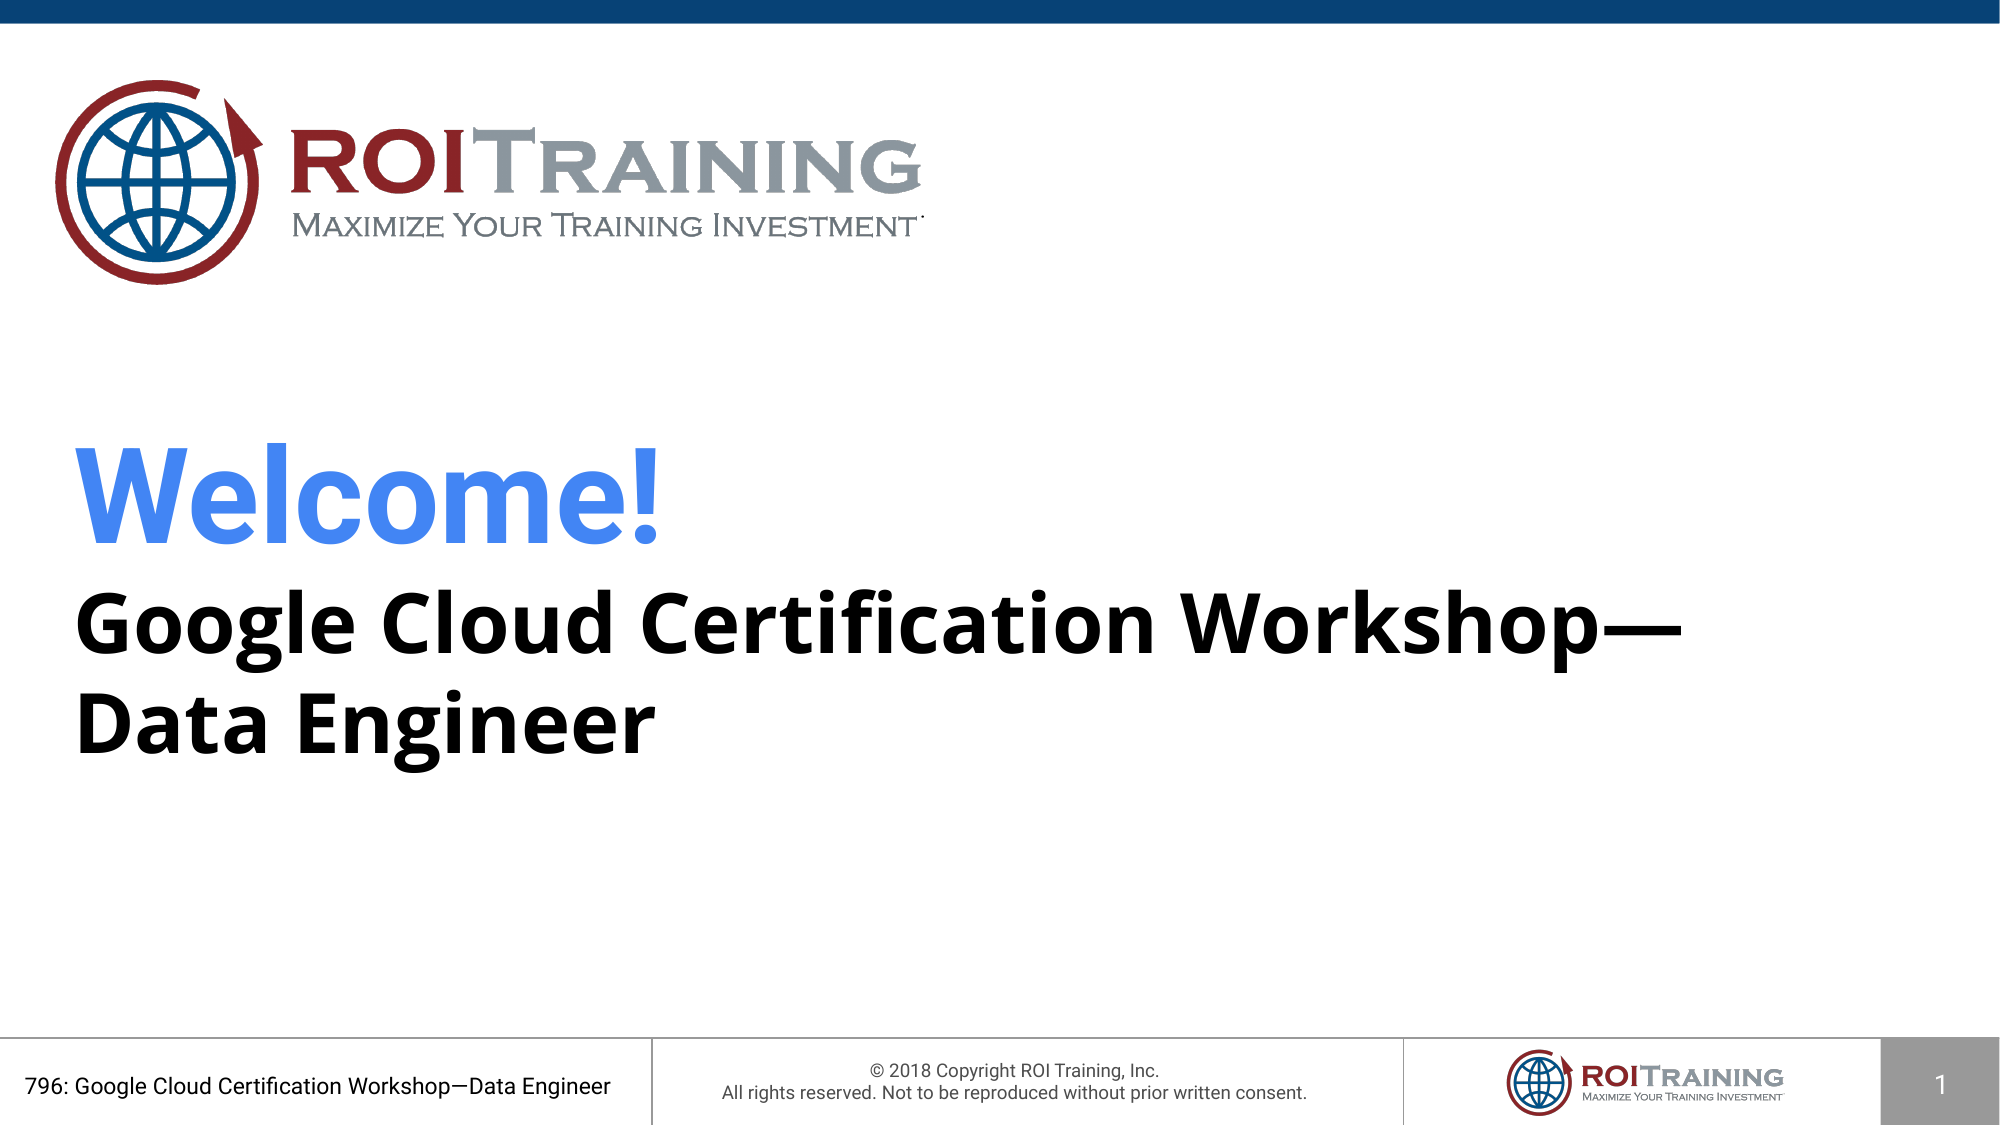

Welcome!
Google Cloud Certification Workshop— Data Engineer